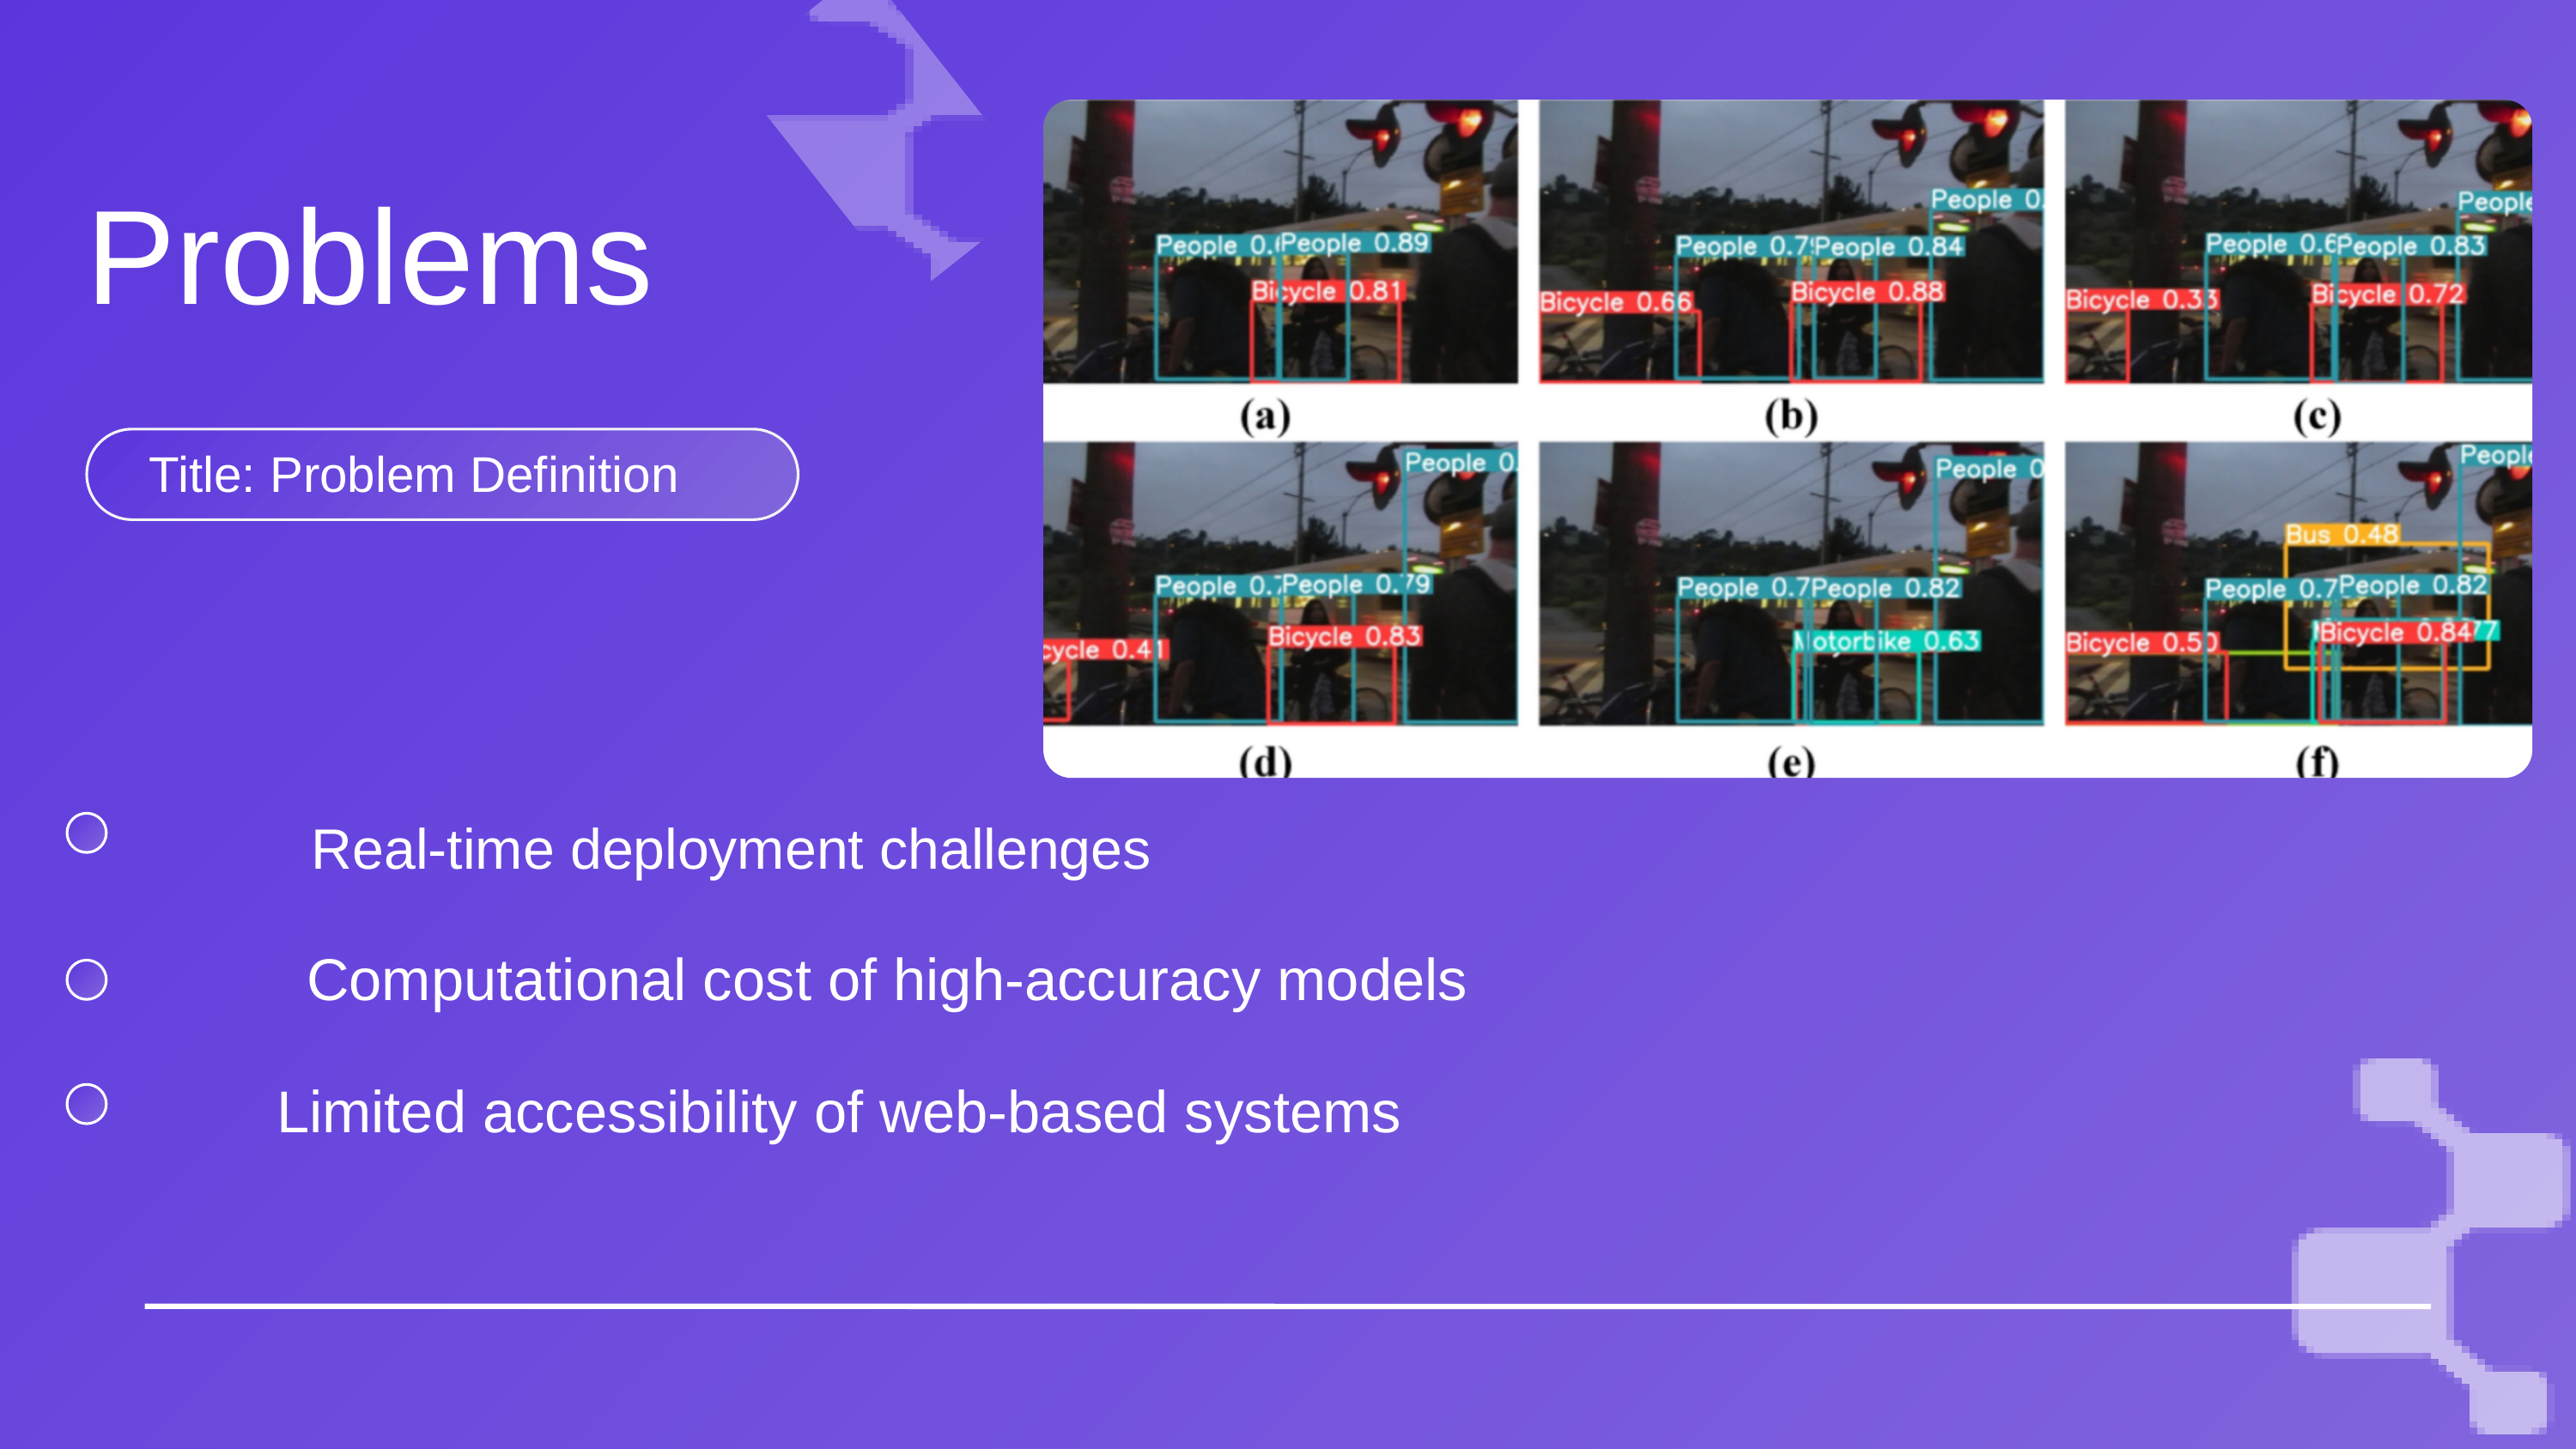

Problems

Title: Problem Definition
Real-time deployment challenges

Computational cost of high-accuracy models

Limited accessibility of web-based systems